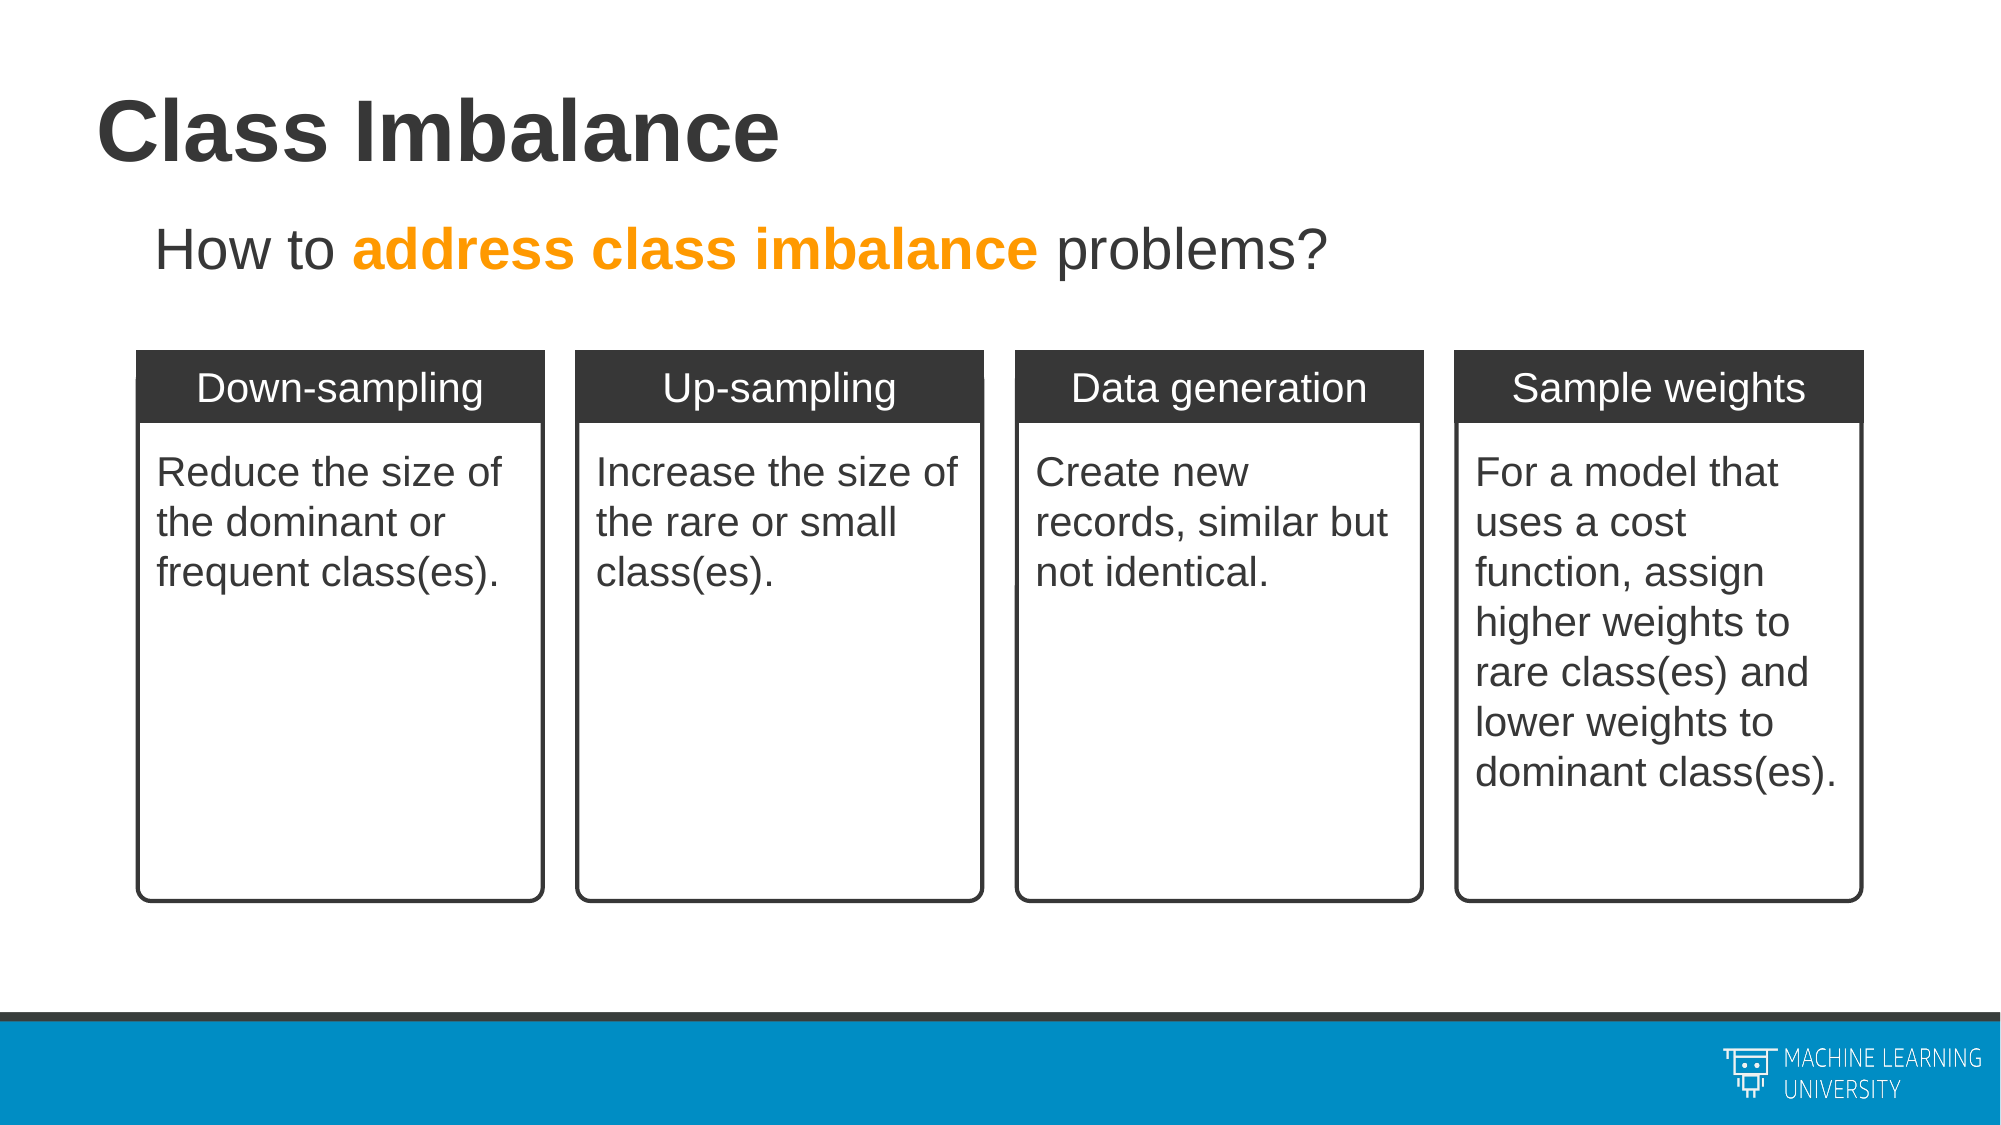

# Class Imbalance
How to address class imbalance problems?

Down-sampling

Reduce the size of the dominant or frequent class(es).
Up-sampling

Increase the size of the rare or small class(es).
Data generation

Create new records, similar but not identical.
Sample weights

For a model that uses a cost function, assign higher weights to rare class(es) and lower weights to dominant class(es).